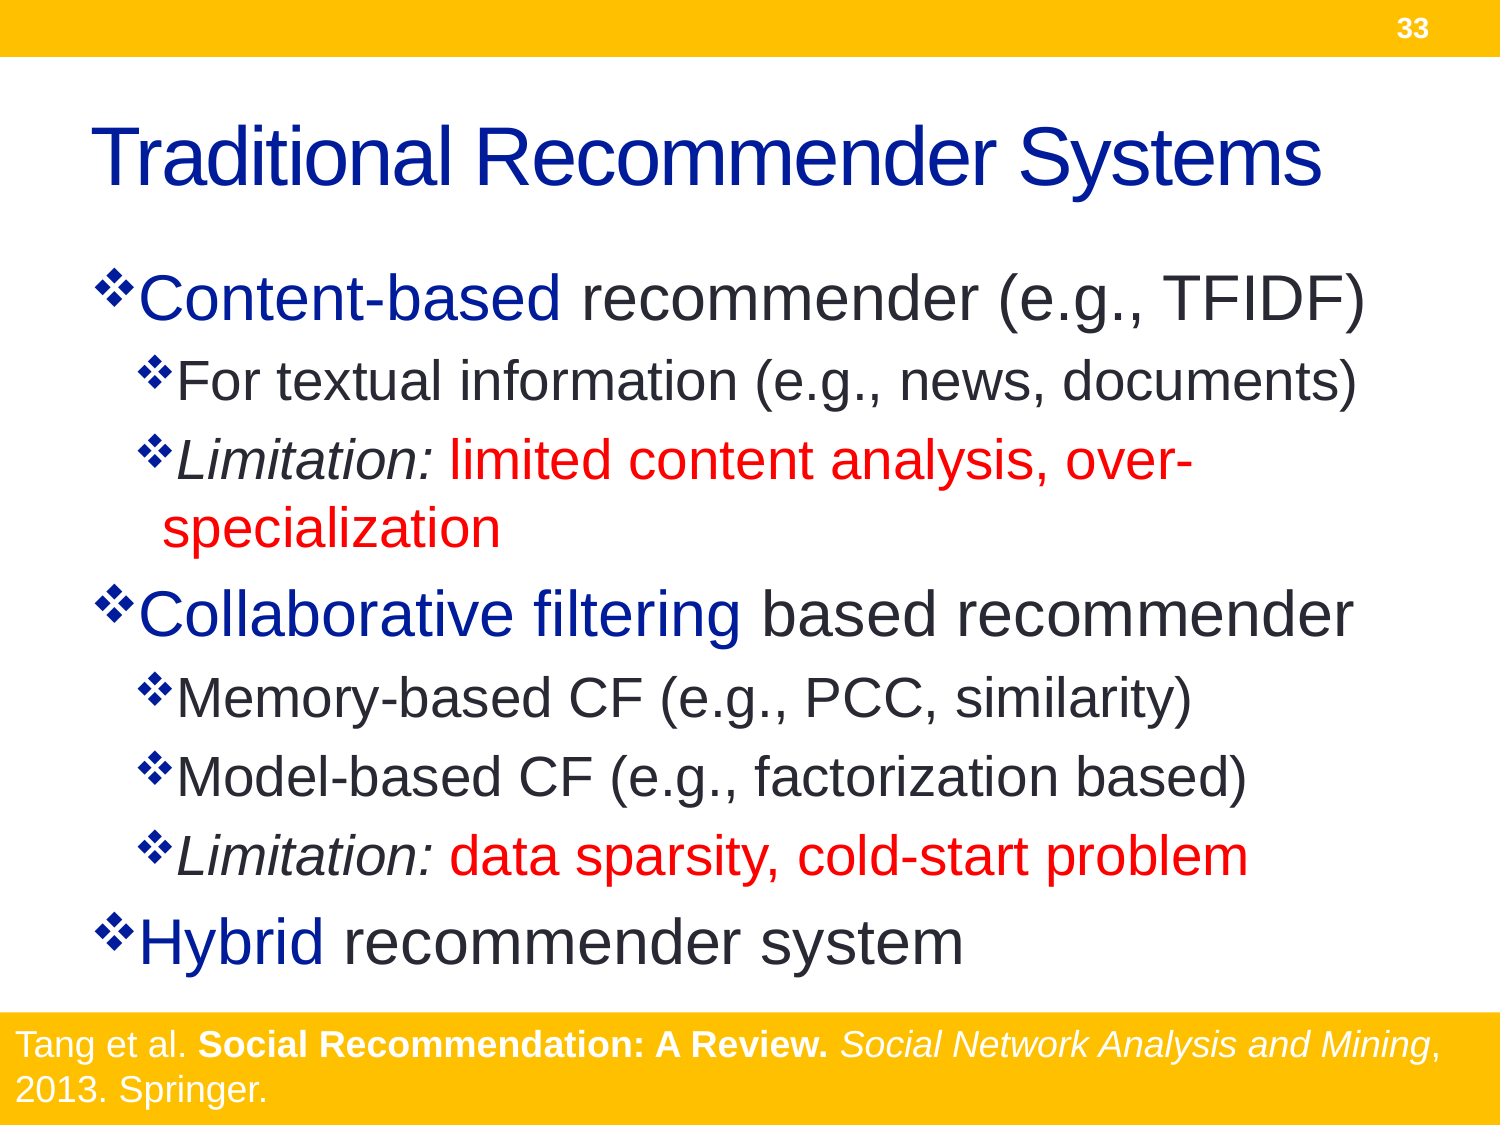

33
# Traditional Recommender Systems
Content-based recommender (e.g., TFIDF)
For textual information (e.g., news, documents)
Limitation: limited content analysis, over-specialization
Collaborative filtering based recommender
Memory-based CF (e.g., PCC, similarity)
Model-based CF (e.g., factorization based)
Limitation: data sparsity, cold-start problem
Hybrid recommender system
Tang et al. Social Recommendation: A Review. Social Network Analysis and Mining, 2013. Springer.